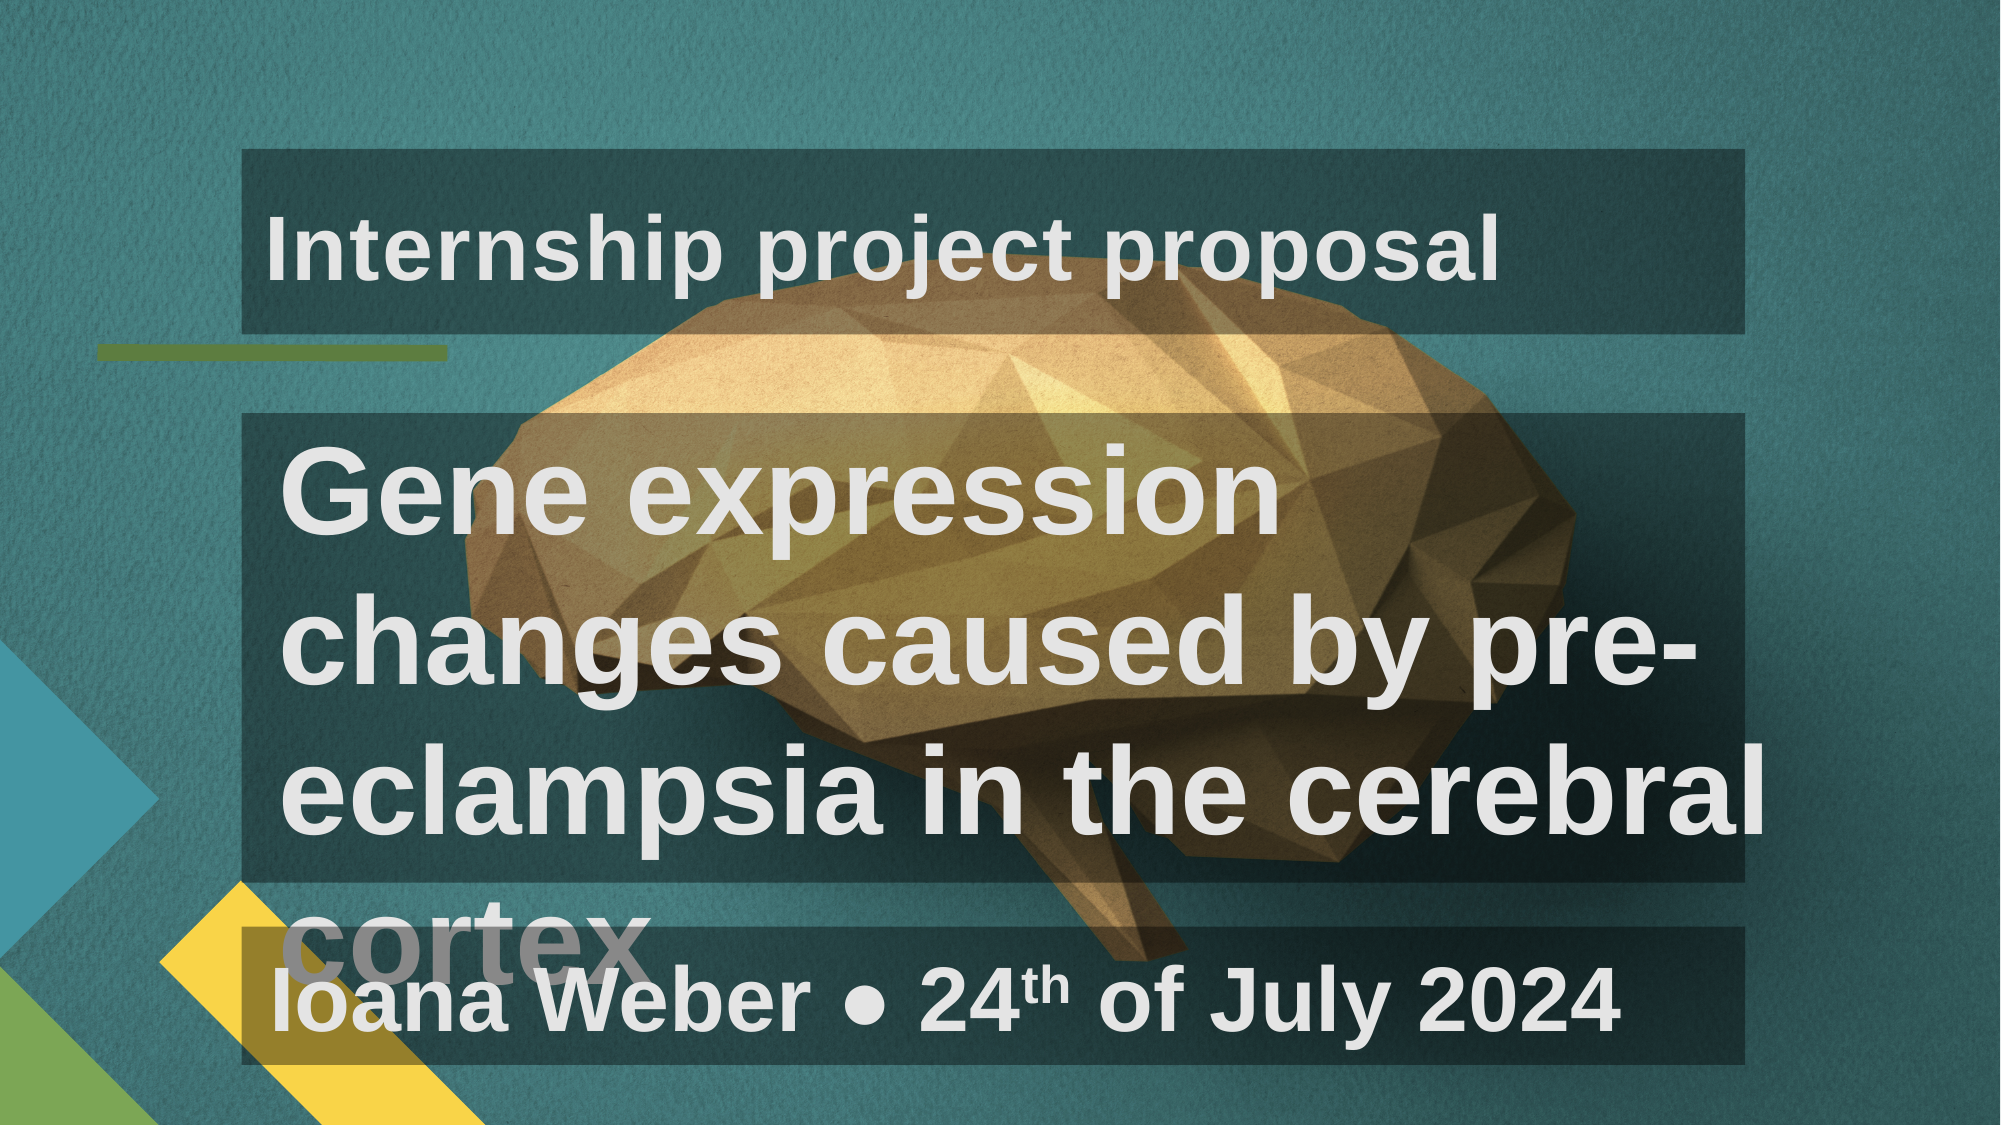

# Internship project proposal

Gene expression changes caused by pre-eclampsia in the cerebral cortex

Ioana Weber ● 24th of July 2024